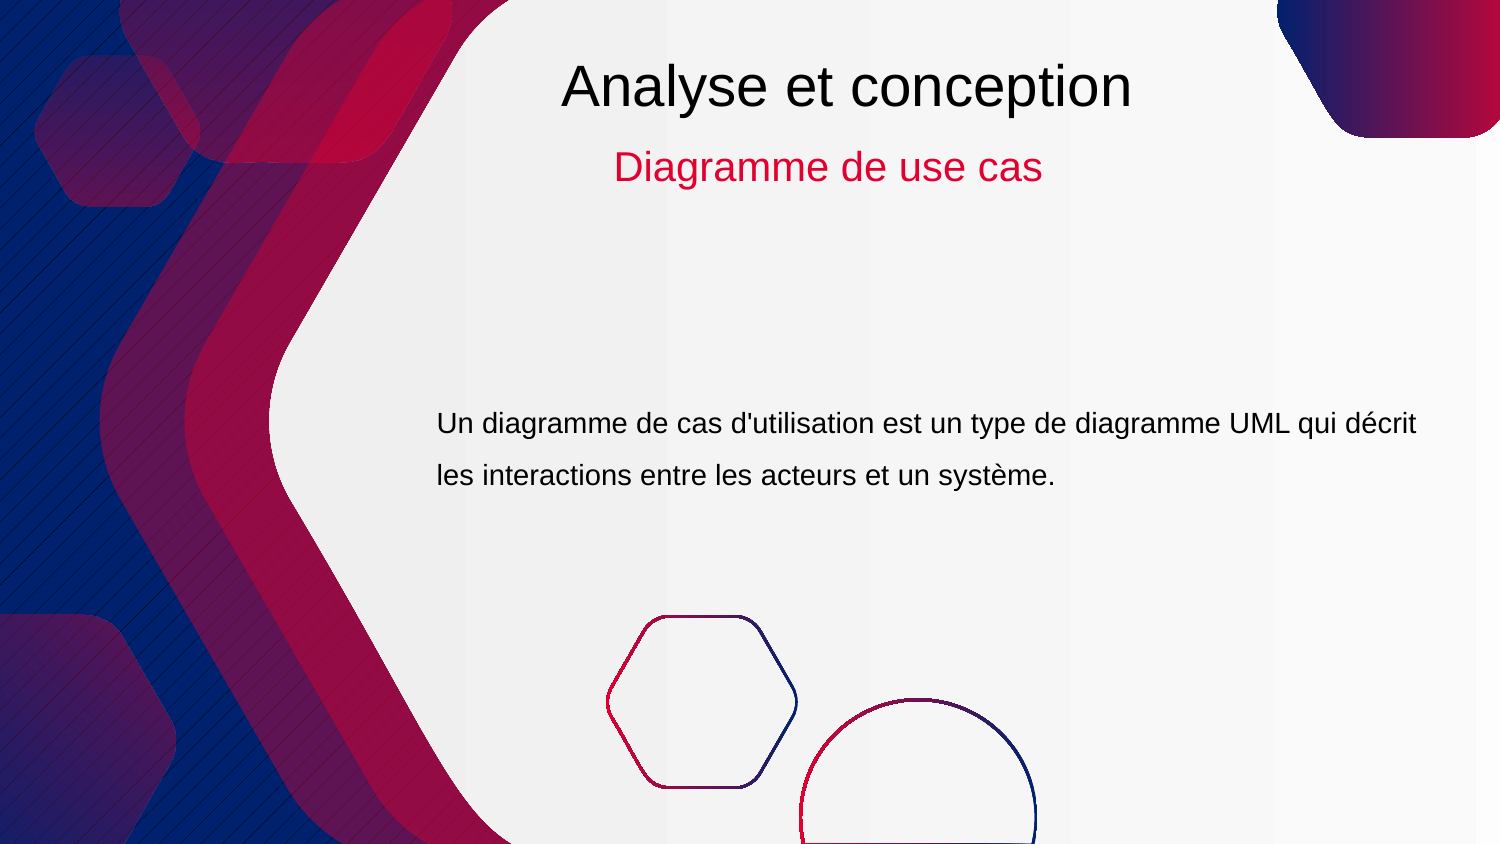

# Analyse et conception
Diagramme de use cas
Un diagramme de cas d'utilisation est un type de diagramme UML qui décrit les interactions entre les acteurs et un système.